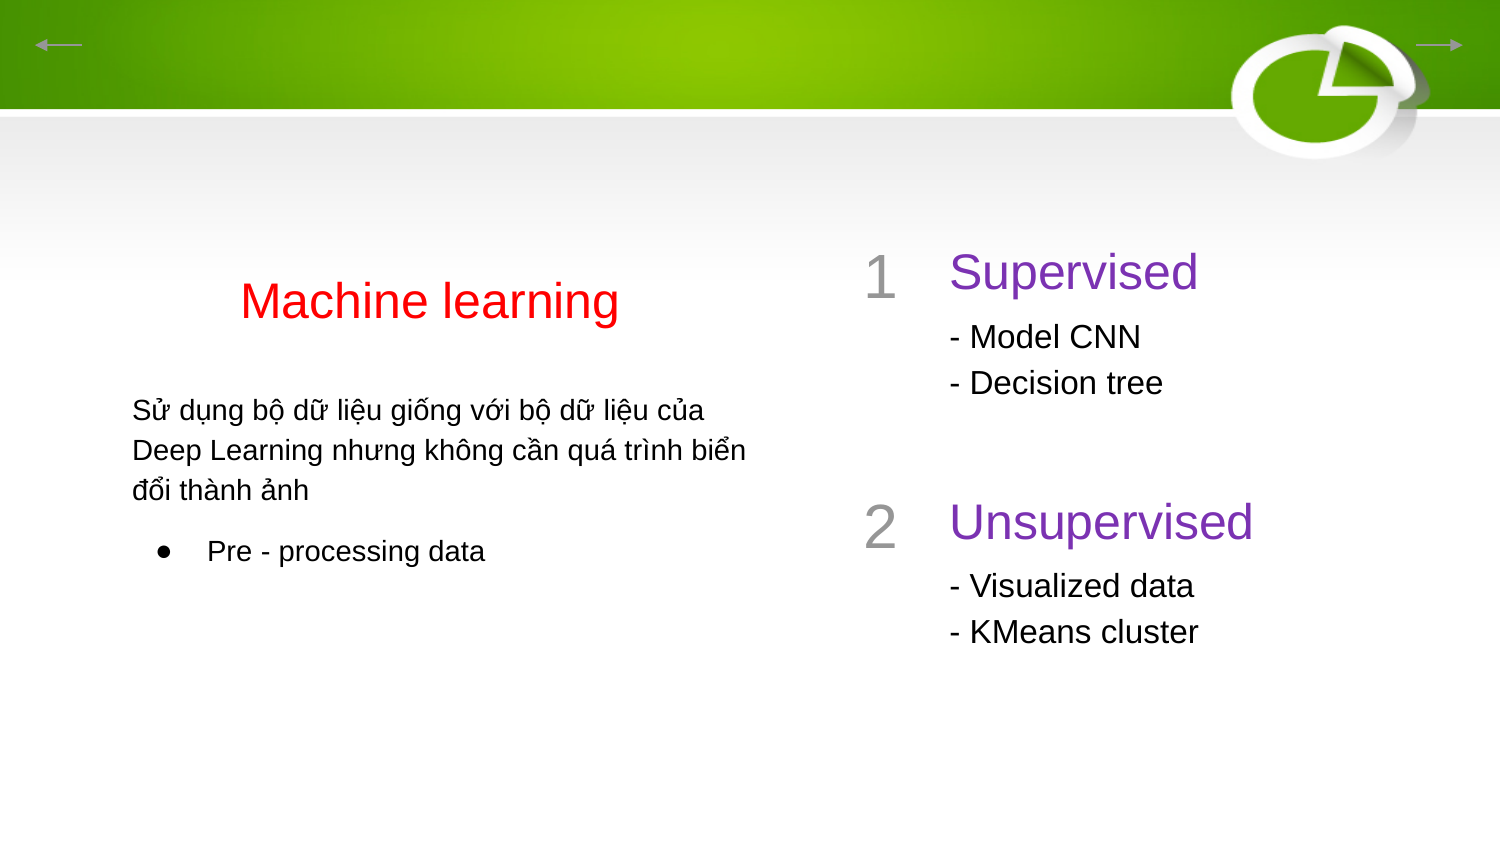

1
Supervised
Machine learning
- Model CNN
- Decision tree
Sử dụng bộ dữ liệu giống với bộ dữ liệu của Deep Learning nhưng không cần quá trình biển đổi thành ảnh
Pre - processing data

2
Unsupervised
- Visualized data
- KMeans cluster